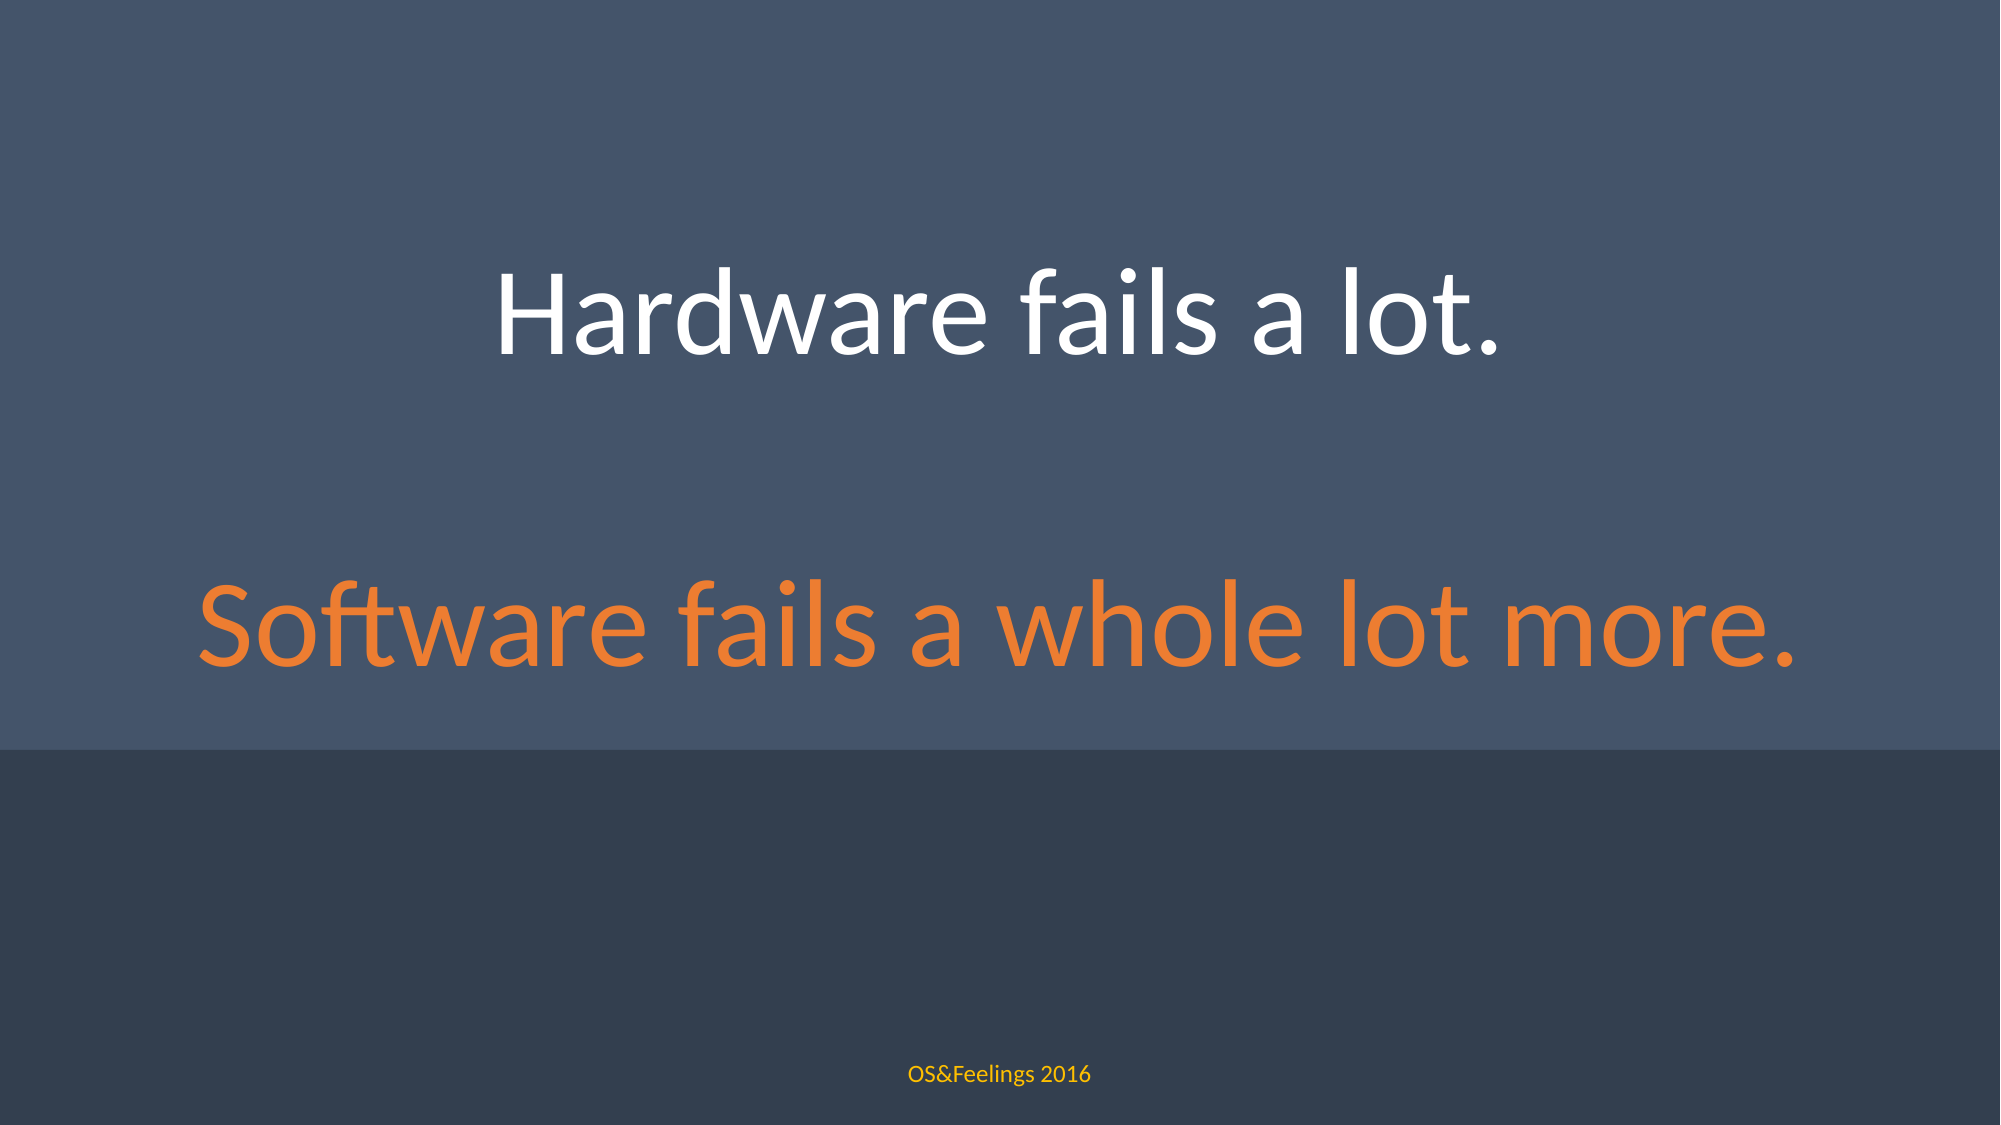

Hardware fails a lot.

Software fails a whole lot more.
OS&Feelings 2016